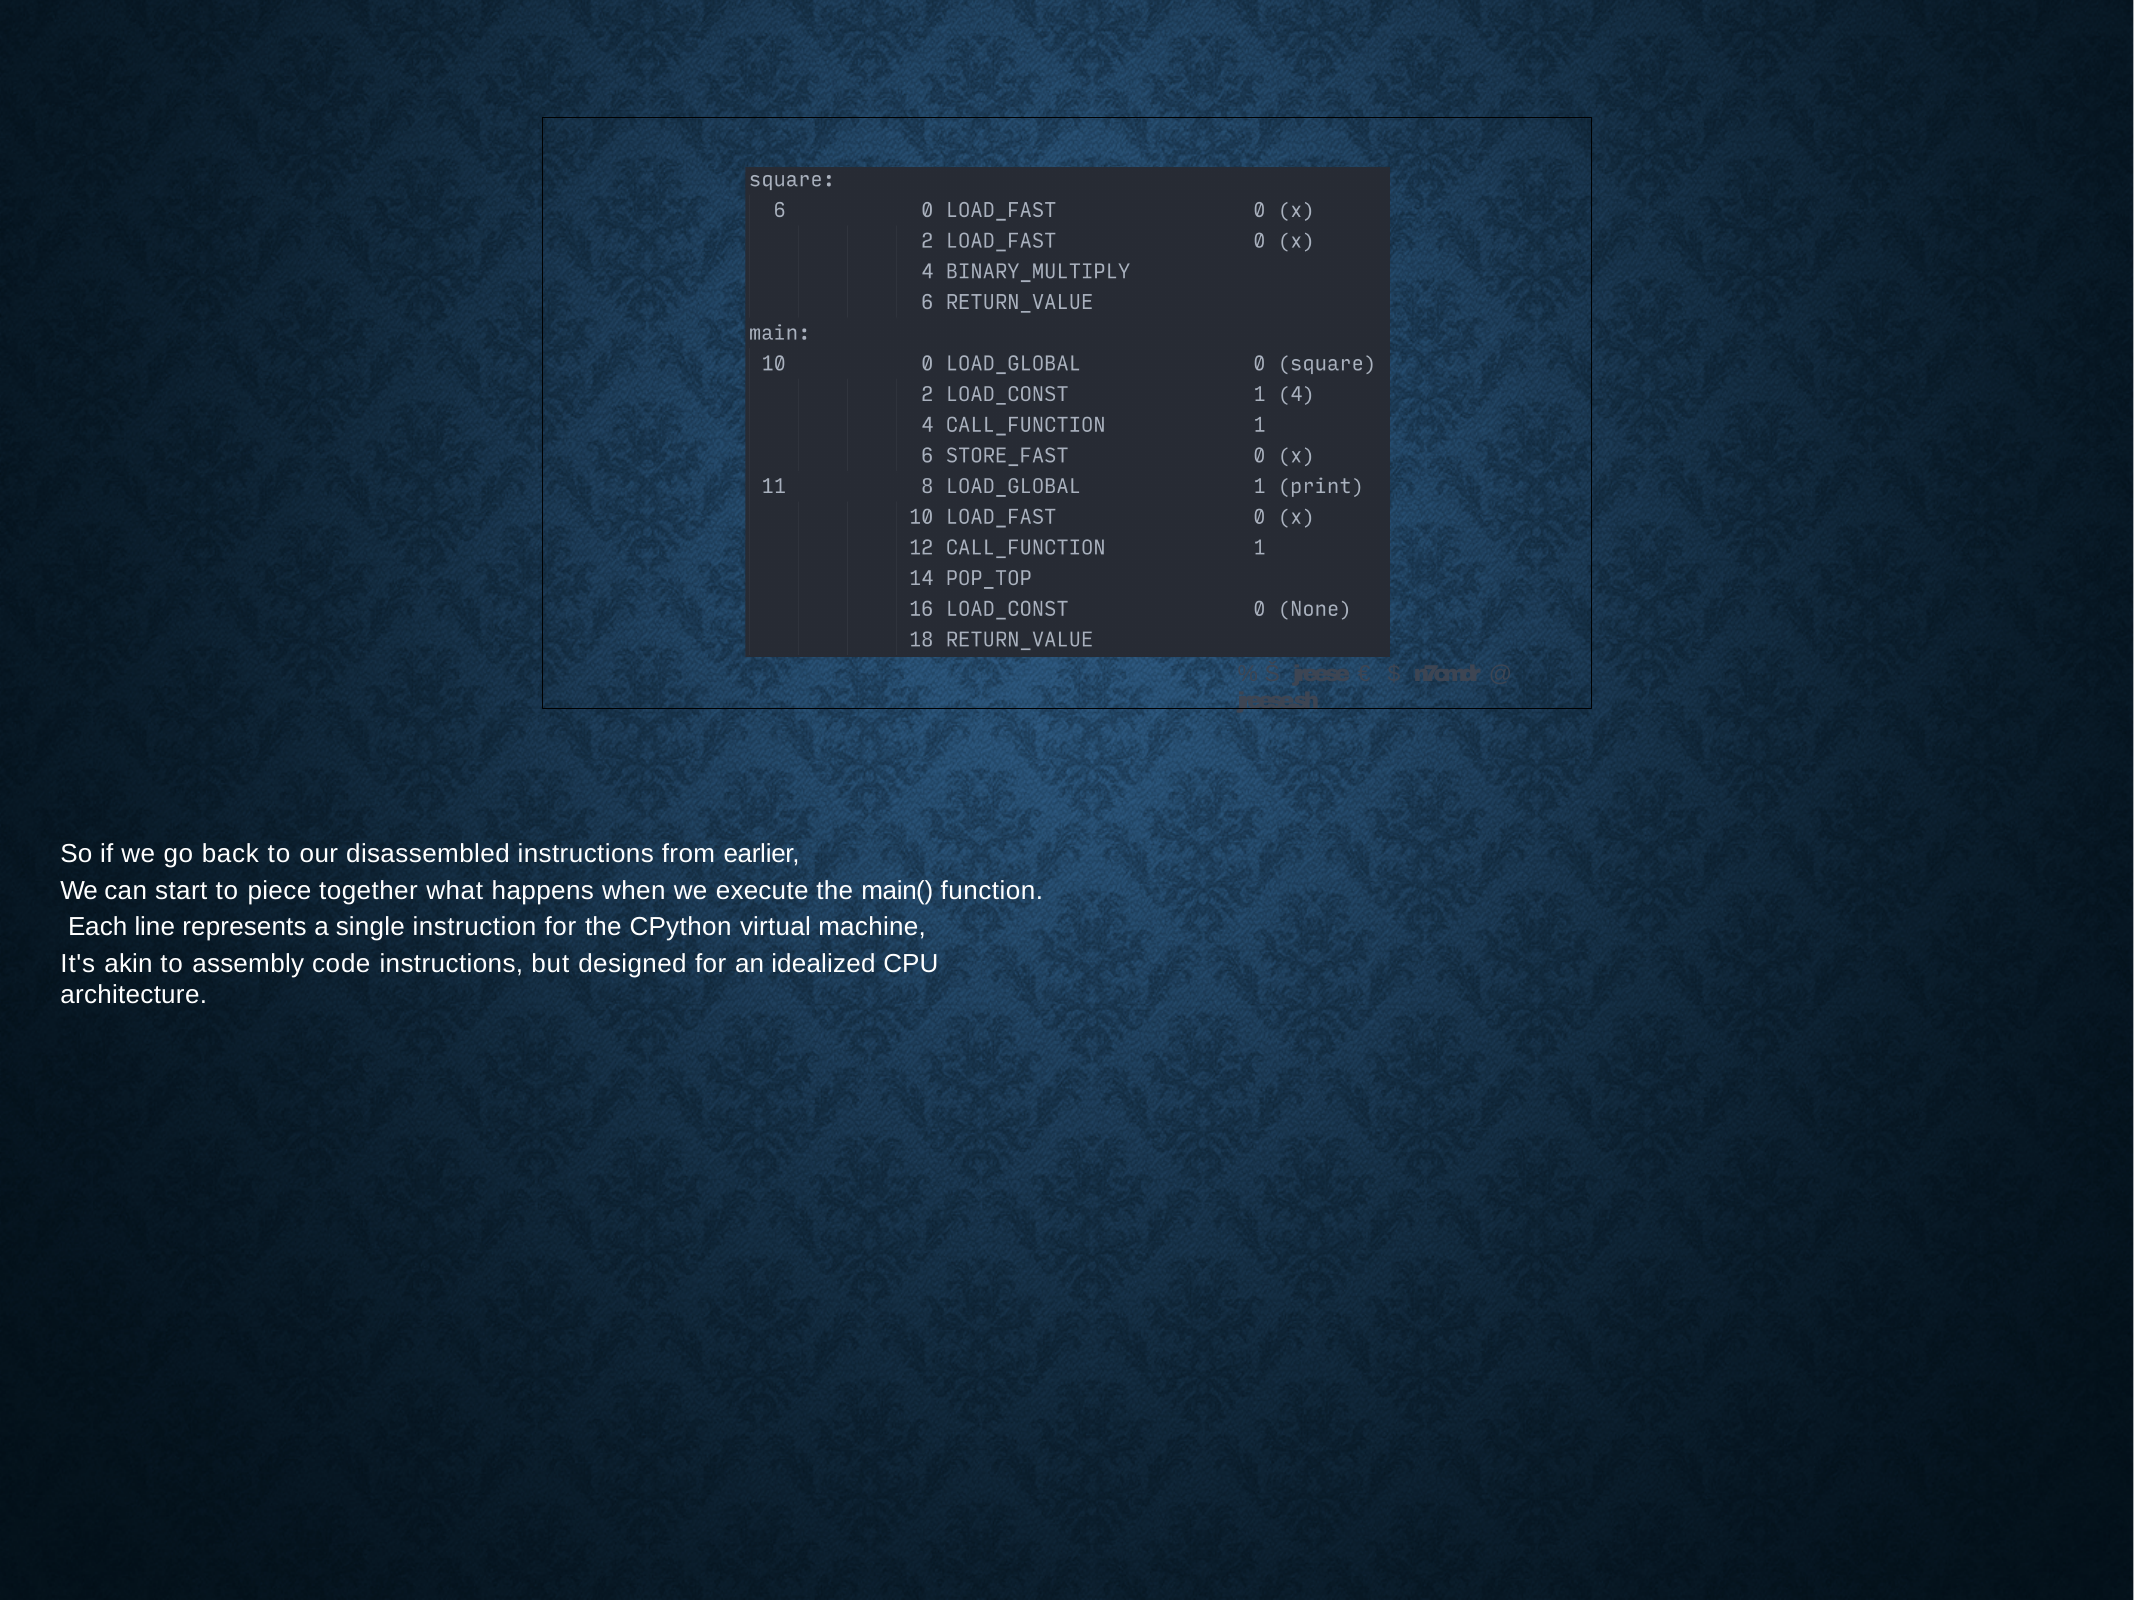

% Š jreese € $ n7cmdr @ jreese.sh
So if we go back to our disassembled instructions from earlier,
We can start to piece together what happens when we execute the main() function.  Each line represents a single instruction for the CPython virtual machine,
It's akin to assembly code instructions, but designed for an idealized CPU architecture.